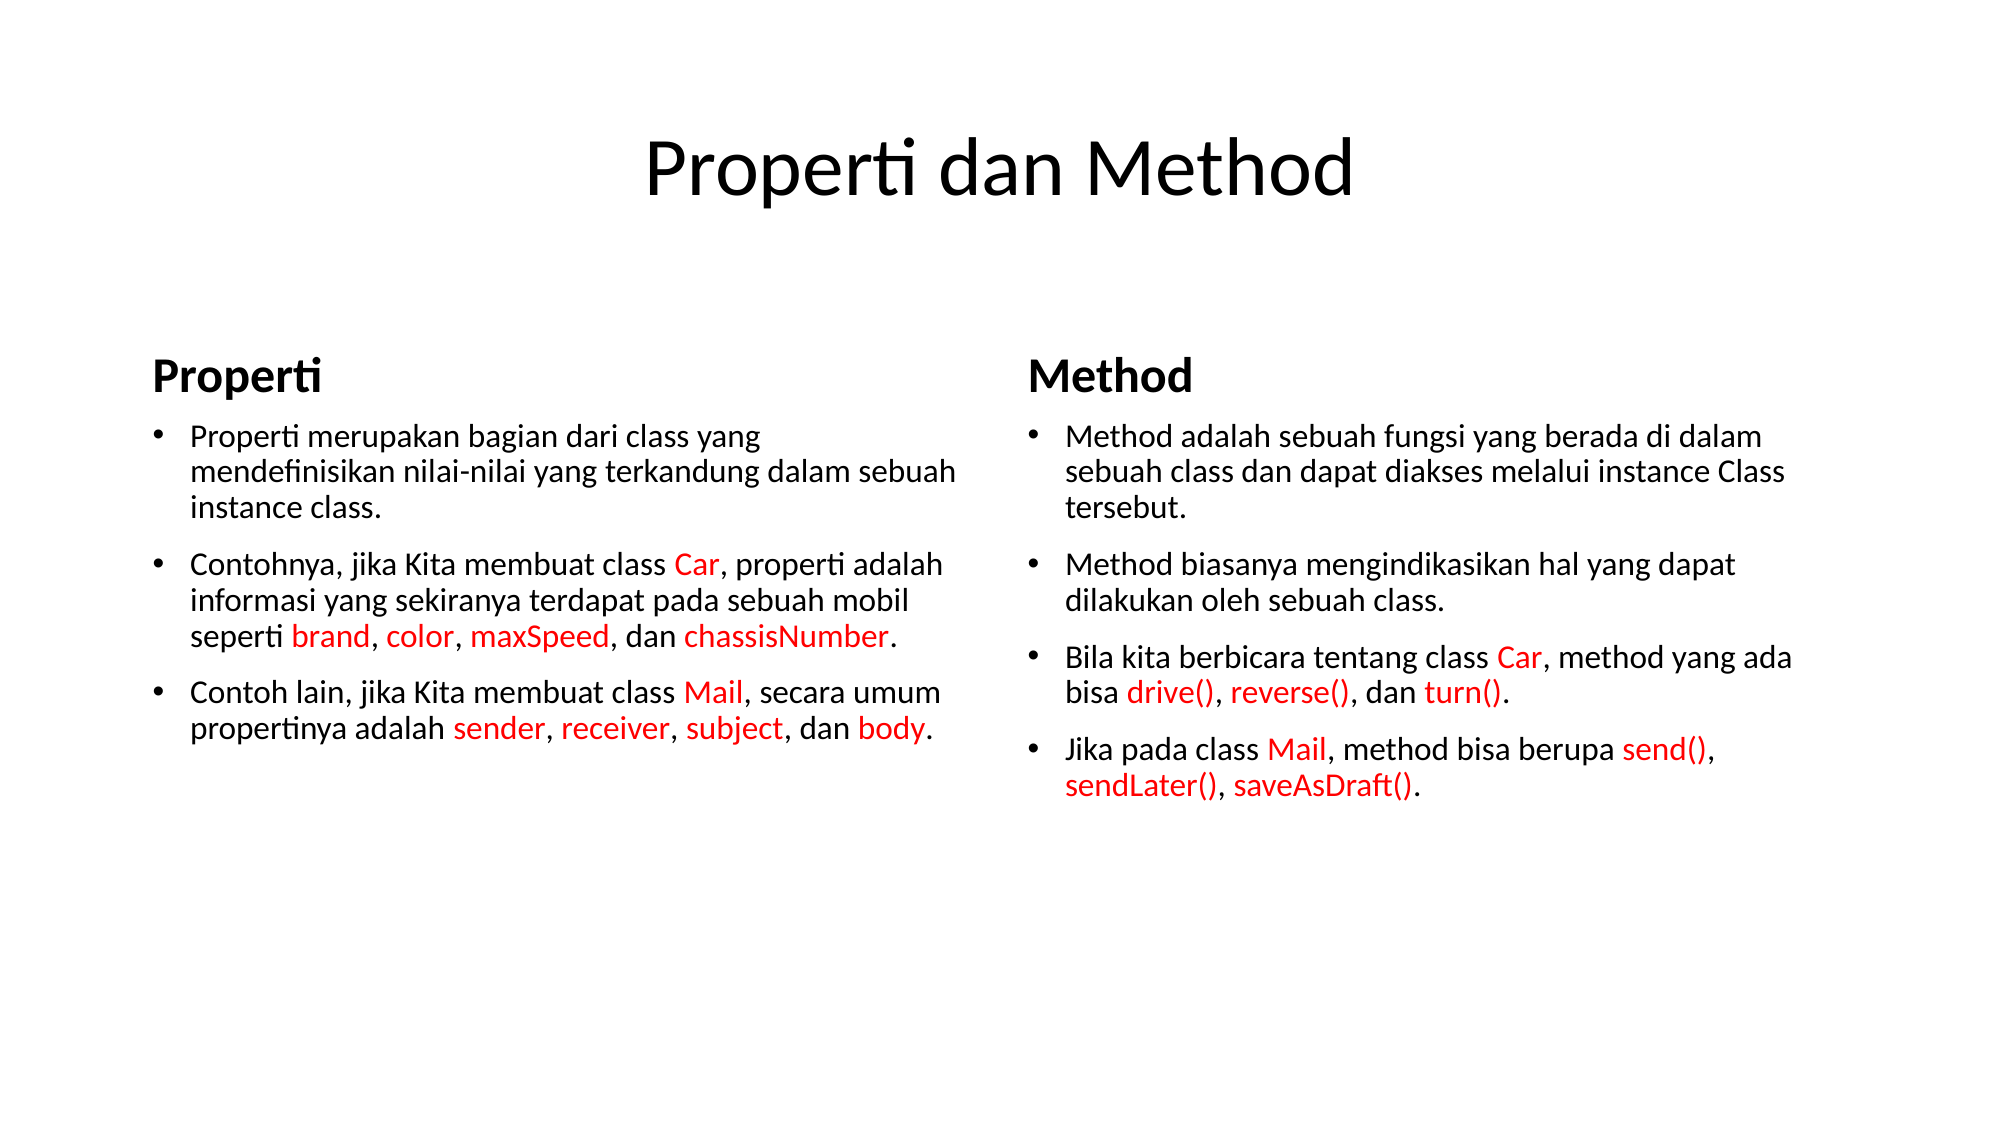

# Properti dan Method
Properti
Method
Properti merupakan bagian dari class yang mendefinisikan nilai-nilai yang terkandung dalam sebuah instance class.
Contohnya, jika Kita membuat class Car, properti adalah informasi yang sekiranya terdapat pada sebuah mobil seperti brand, color, maxSpeed, dan chassisNumber.
Contoh lain, jika Kita membuat class Mail, secara umum propertinya adalah sender, receiver, subject, dan body.
Method adalah sebuah fungsi yang berada di dalam sebuah class dan dapat diakses melalui instance Class tersebut.
Method biasanya mengindikasikan hal yang dapat dilakukan oleh sebuah class.
Bila kita berbicara tentang class Car, method yang ada bisa drive(), reverse(), dan turn().
Jika pada class Mail, method bisa berupa send(), sendLater(), saveAsDraft().